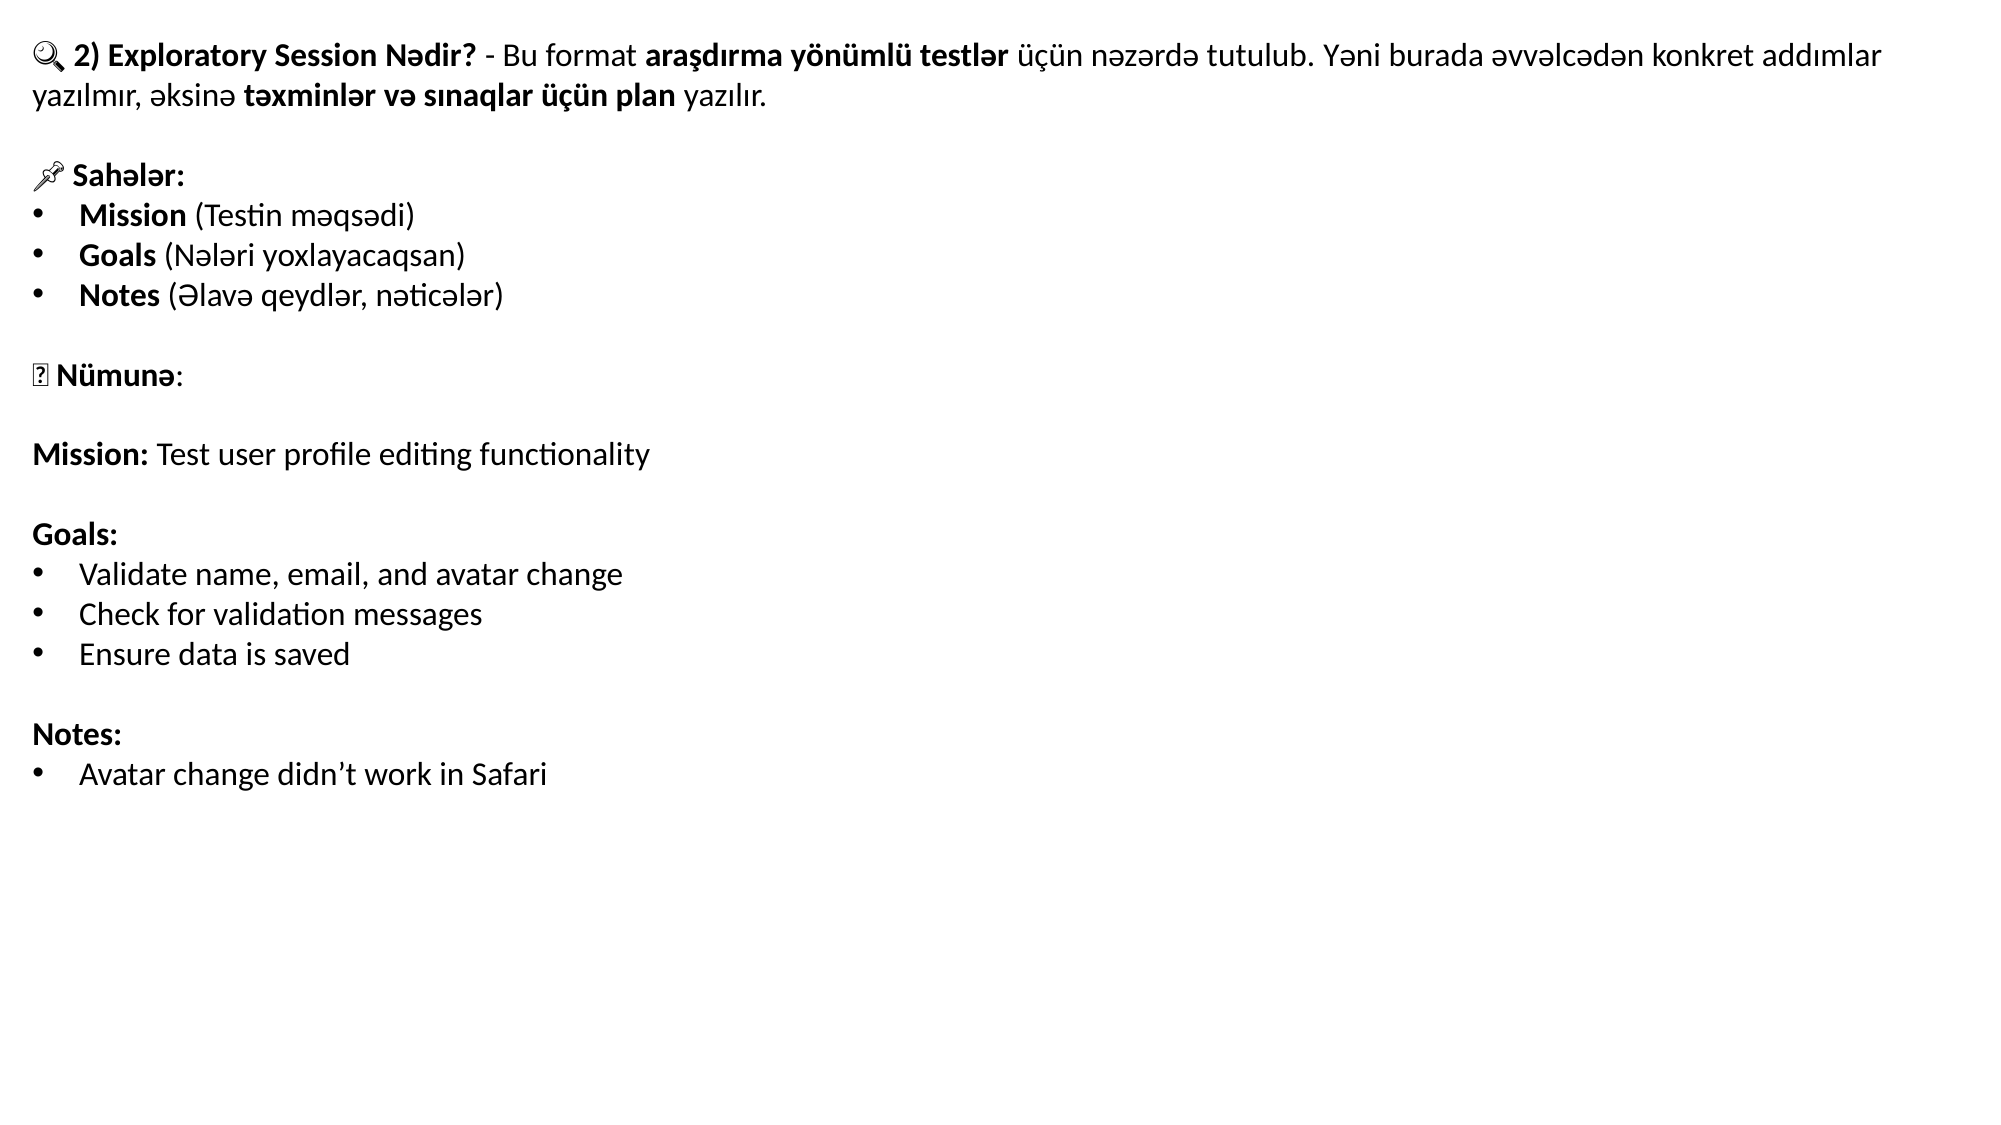

🔍 2) Exploratory Session Nədir? - Bu format araşdırma yönümlü testlər üçün nəzərdə tutulub. Yəni burada əvvəlcədən konkret addımlar yazılmır, əksinə təxminlər və sınaqlar üçün plan yazılır.

📌 Sahələr:
Mission (Testin məqsədi)
Goals (Nələri yoxlayacaqsan)
Notes (Əlavə qeydlər, nəticələr)

🧪 Nümunə:

Mission: Test user profile editing functionality
Goals:
Validate name, email, and avatar change
Check for validation messages
Ensure data is saved
Notes:
Avatar change didn’t work in Safari